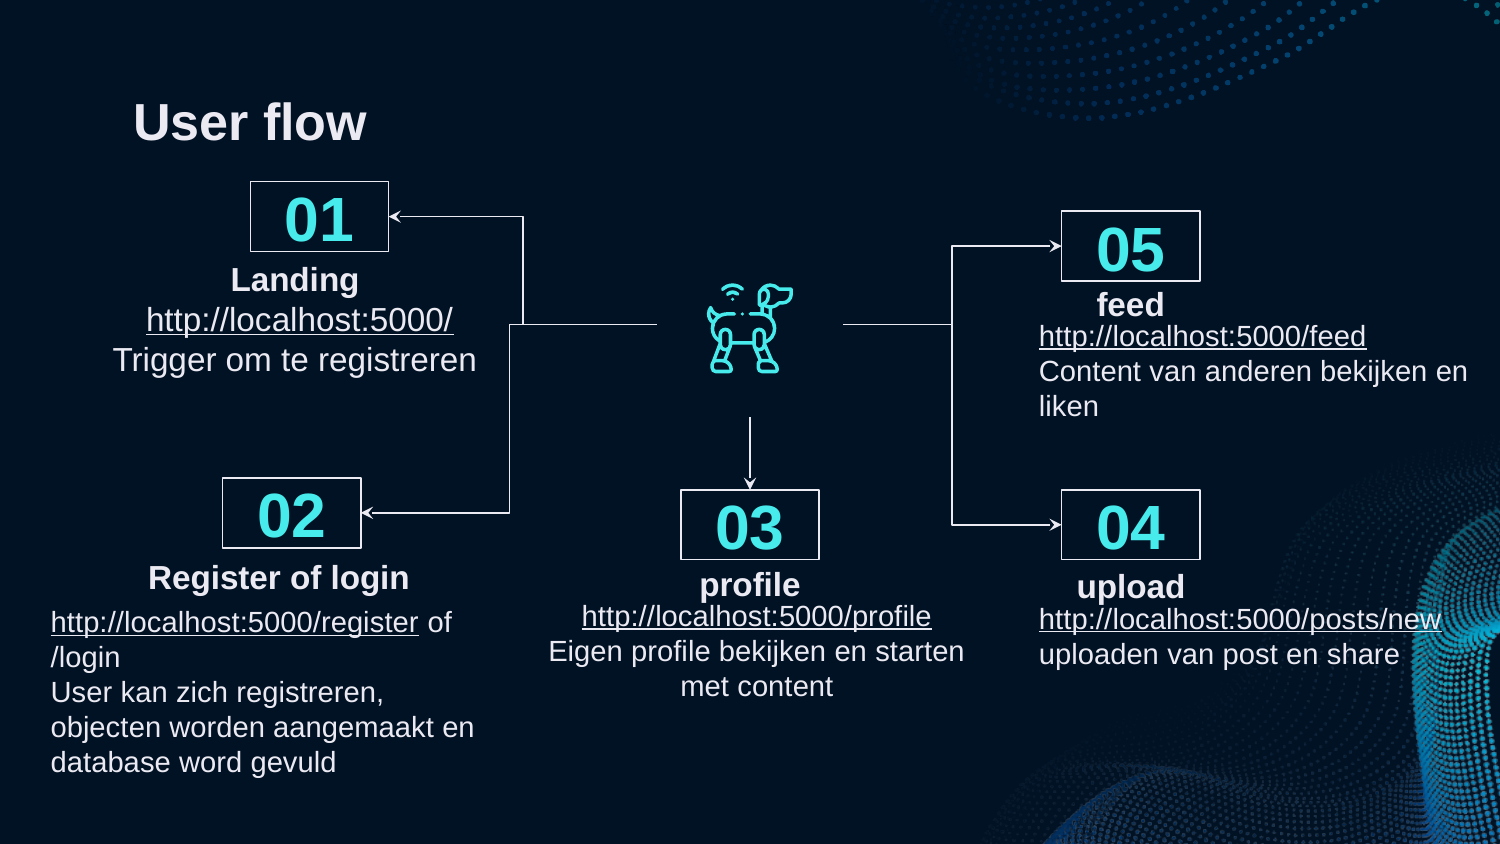

# User flow
01
05

feed

http://localhost:5000/feed
Content van anderen bekijken en liken
Landing
 http://localhost:5000/
Trigger om te registreren
02
03
04
Register of login
profile
upload
http://localhost:5000/profile
Eigen profile bekijken en starten met content
http://localhost:5000/posts/new uploaden van post en share
http://localhost:5000/register of /login
User kan zich registreren, objecten worden aangemaakt en database word gevuld